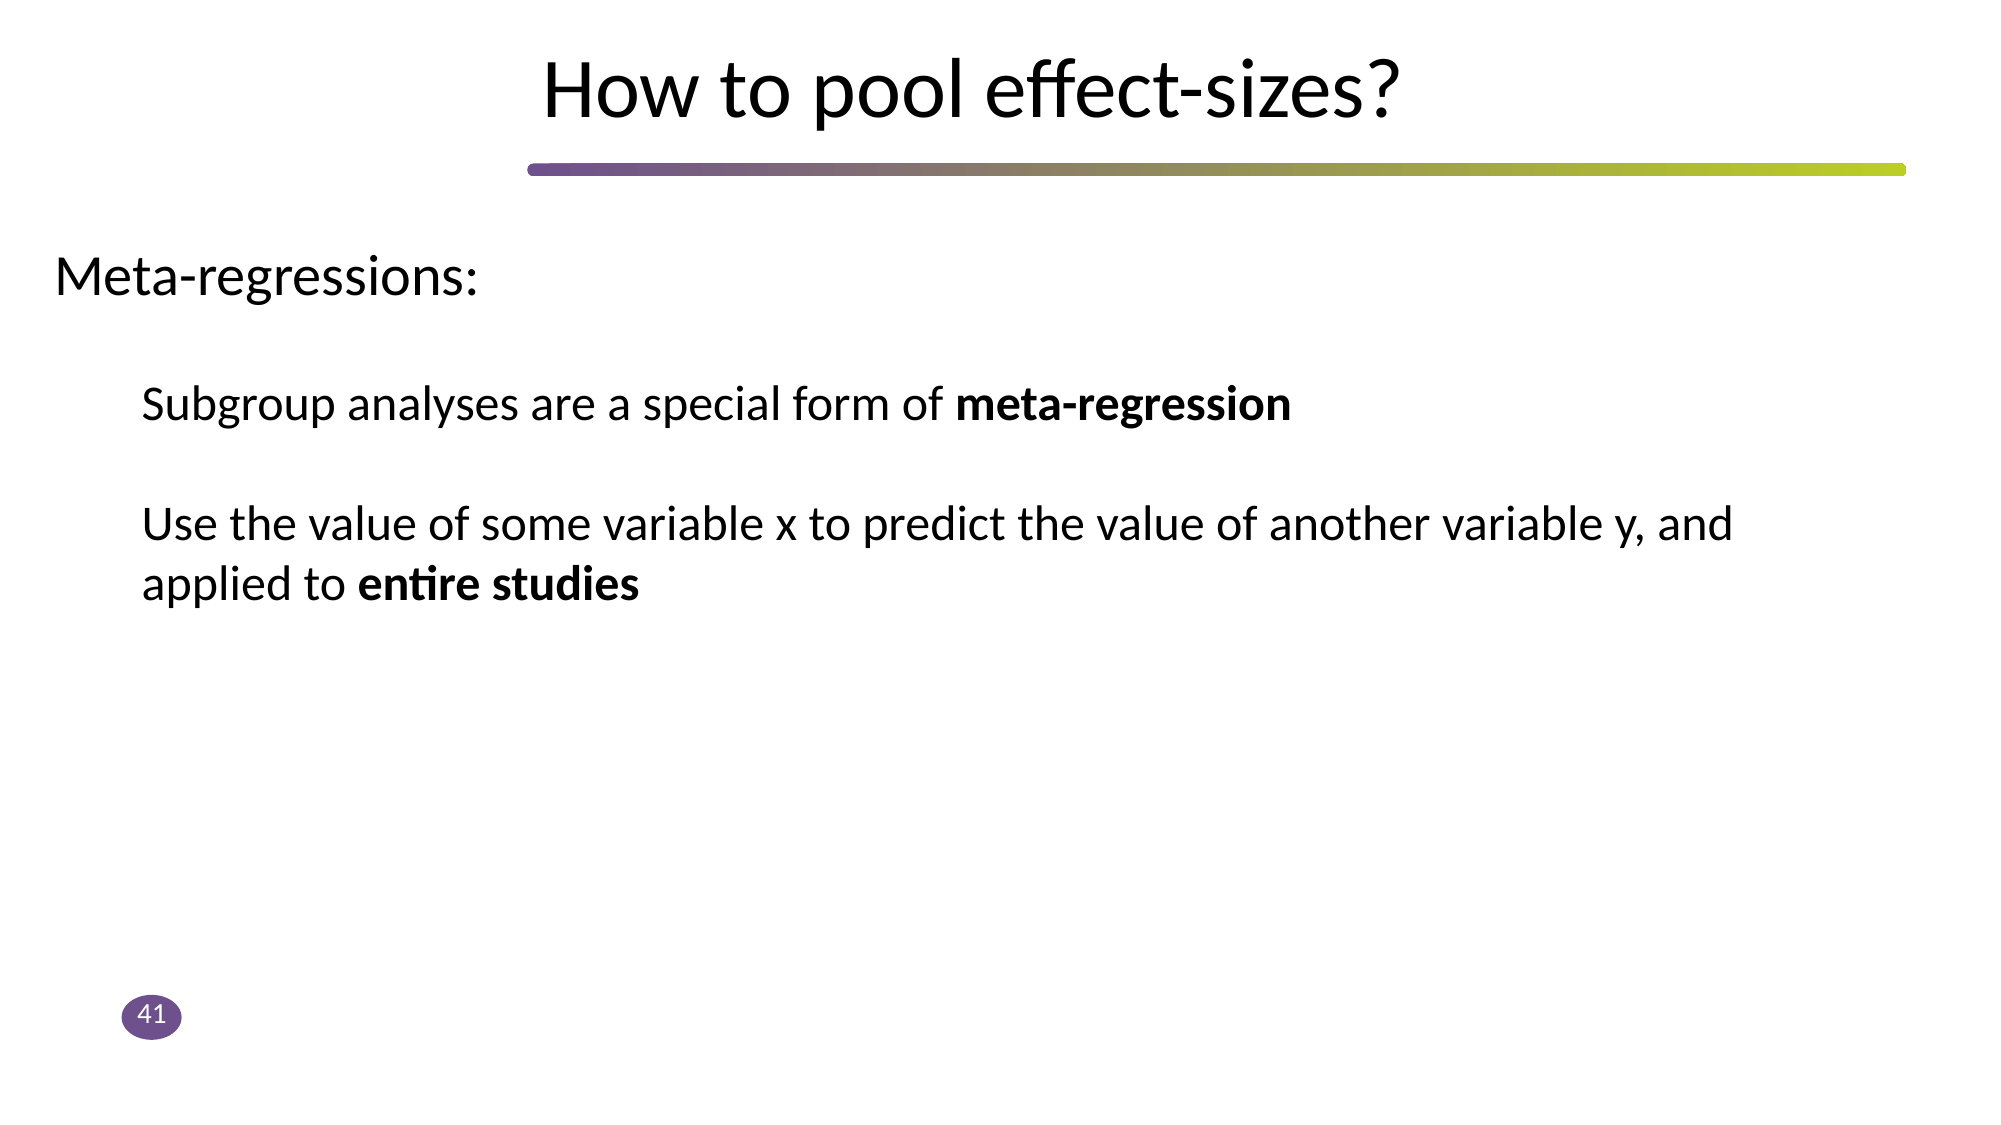

# How to pool effect-sizes?
Meta-regressions:
Subgroup analyses are a special form of meta-regression

Use the value of some variable x to predict the value of another variable y, and applied to entire studies
41